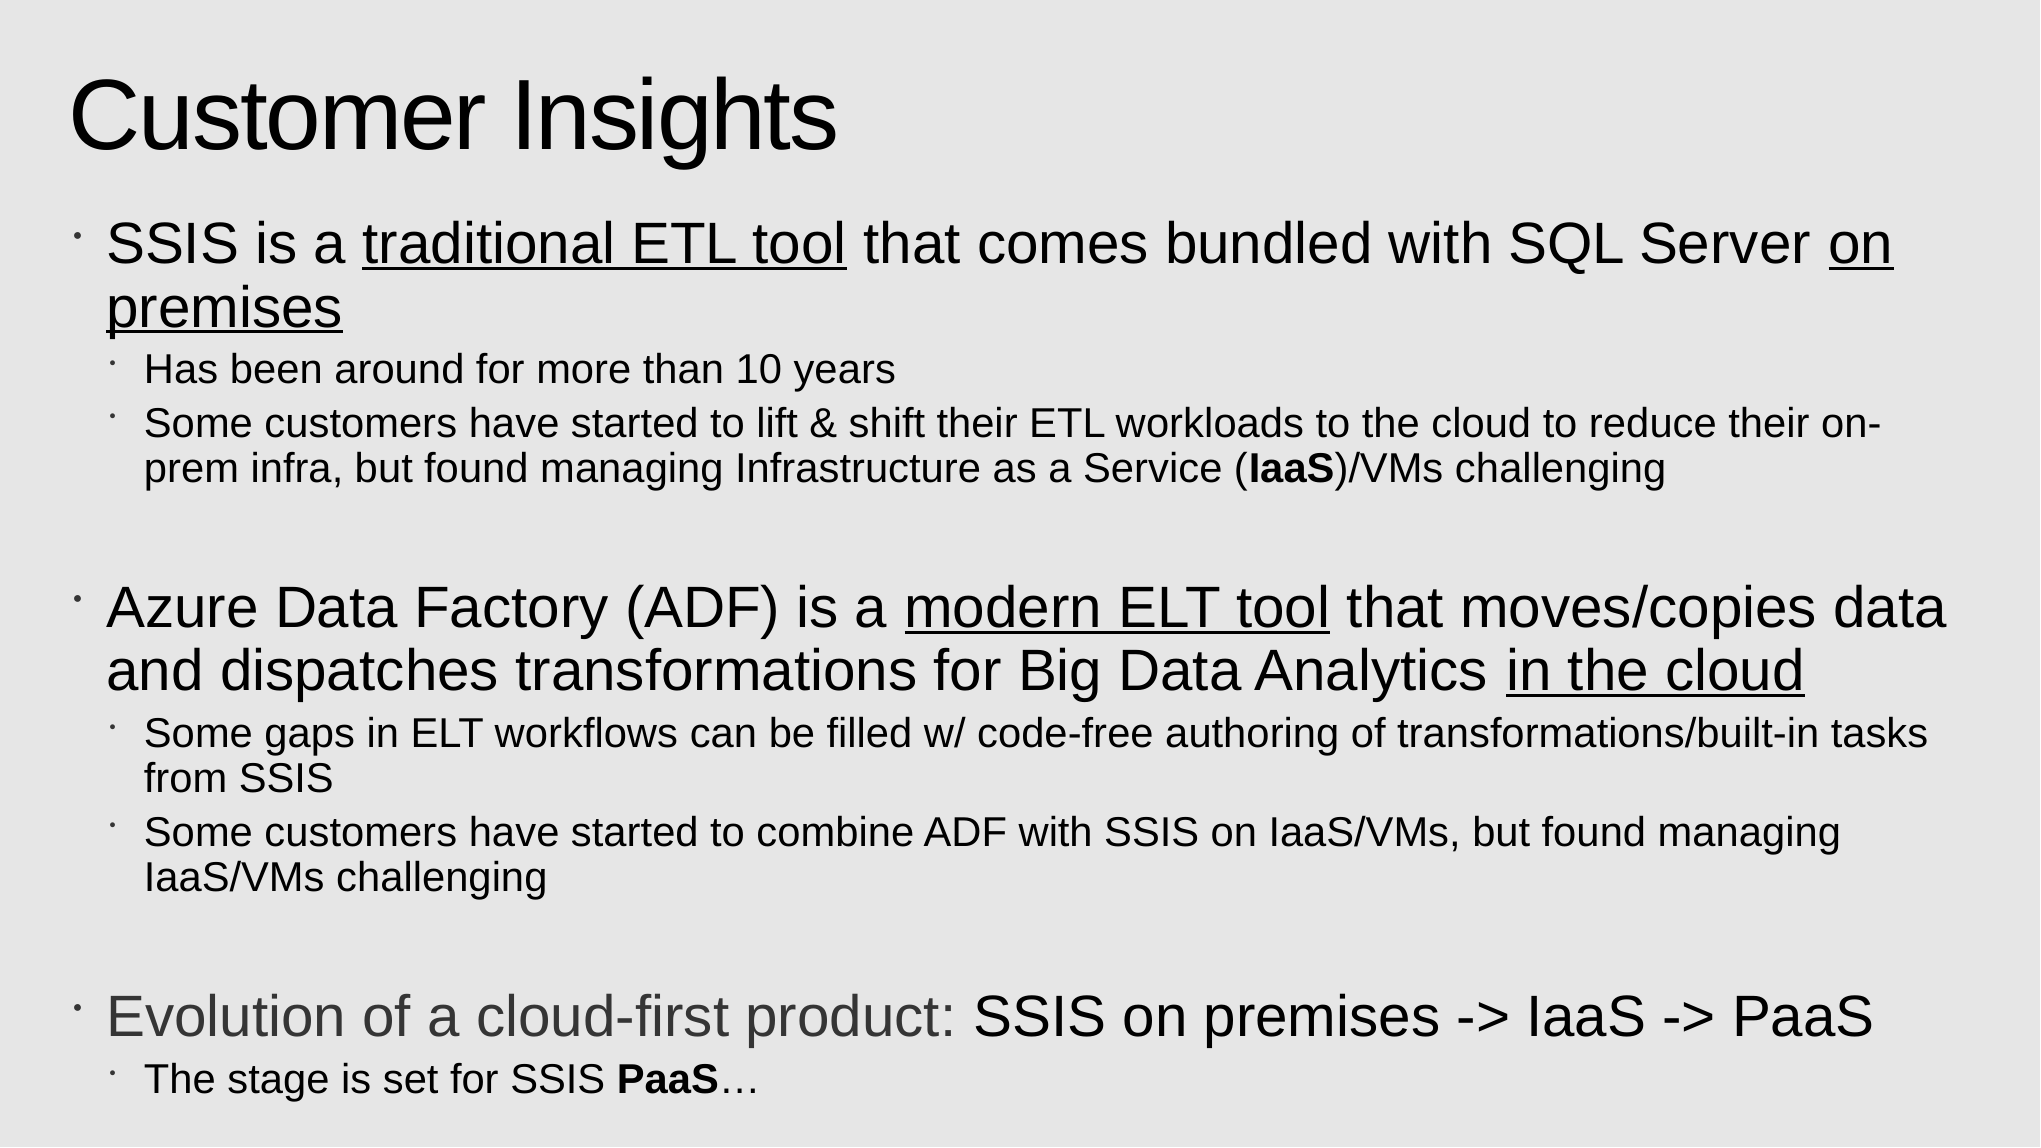

# Customer Insights
SSIS is a traditional ETL tool that comes bundled with SQL Server on premises
Has been around for more than 10 years
Some customers have started to lift & shift their ETL workloads to the cloud to reduce their on-prem infra, but found managing Infrastructure as a Service (IaaS)/VMs challenging

Azure Data Factory (ADF) is a modern ELT tool that moves/copies data and dispatches transformations for Big Data Analytics in the cloud
Some gaps in ELT workflows can be filled w/ code-free authoring of transformations/built-in tasks from SSIS
Some customers have started to combine ADF with SSIS on IaaS/VMs, but found managing IaaS/VMs challenging

Evolution of a cloud-first product: SSIS on premises -> IaaS -> PaaS
The stage is set for SSIS PaaS…